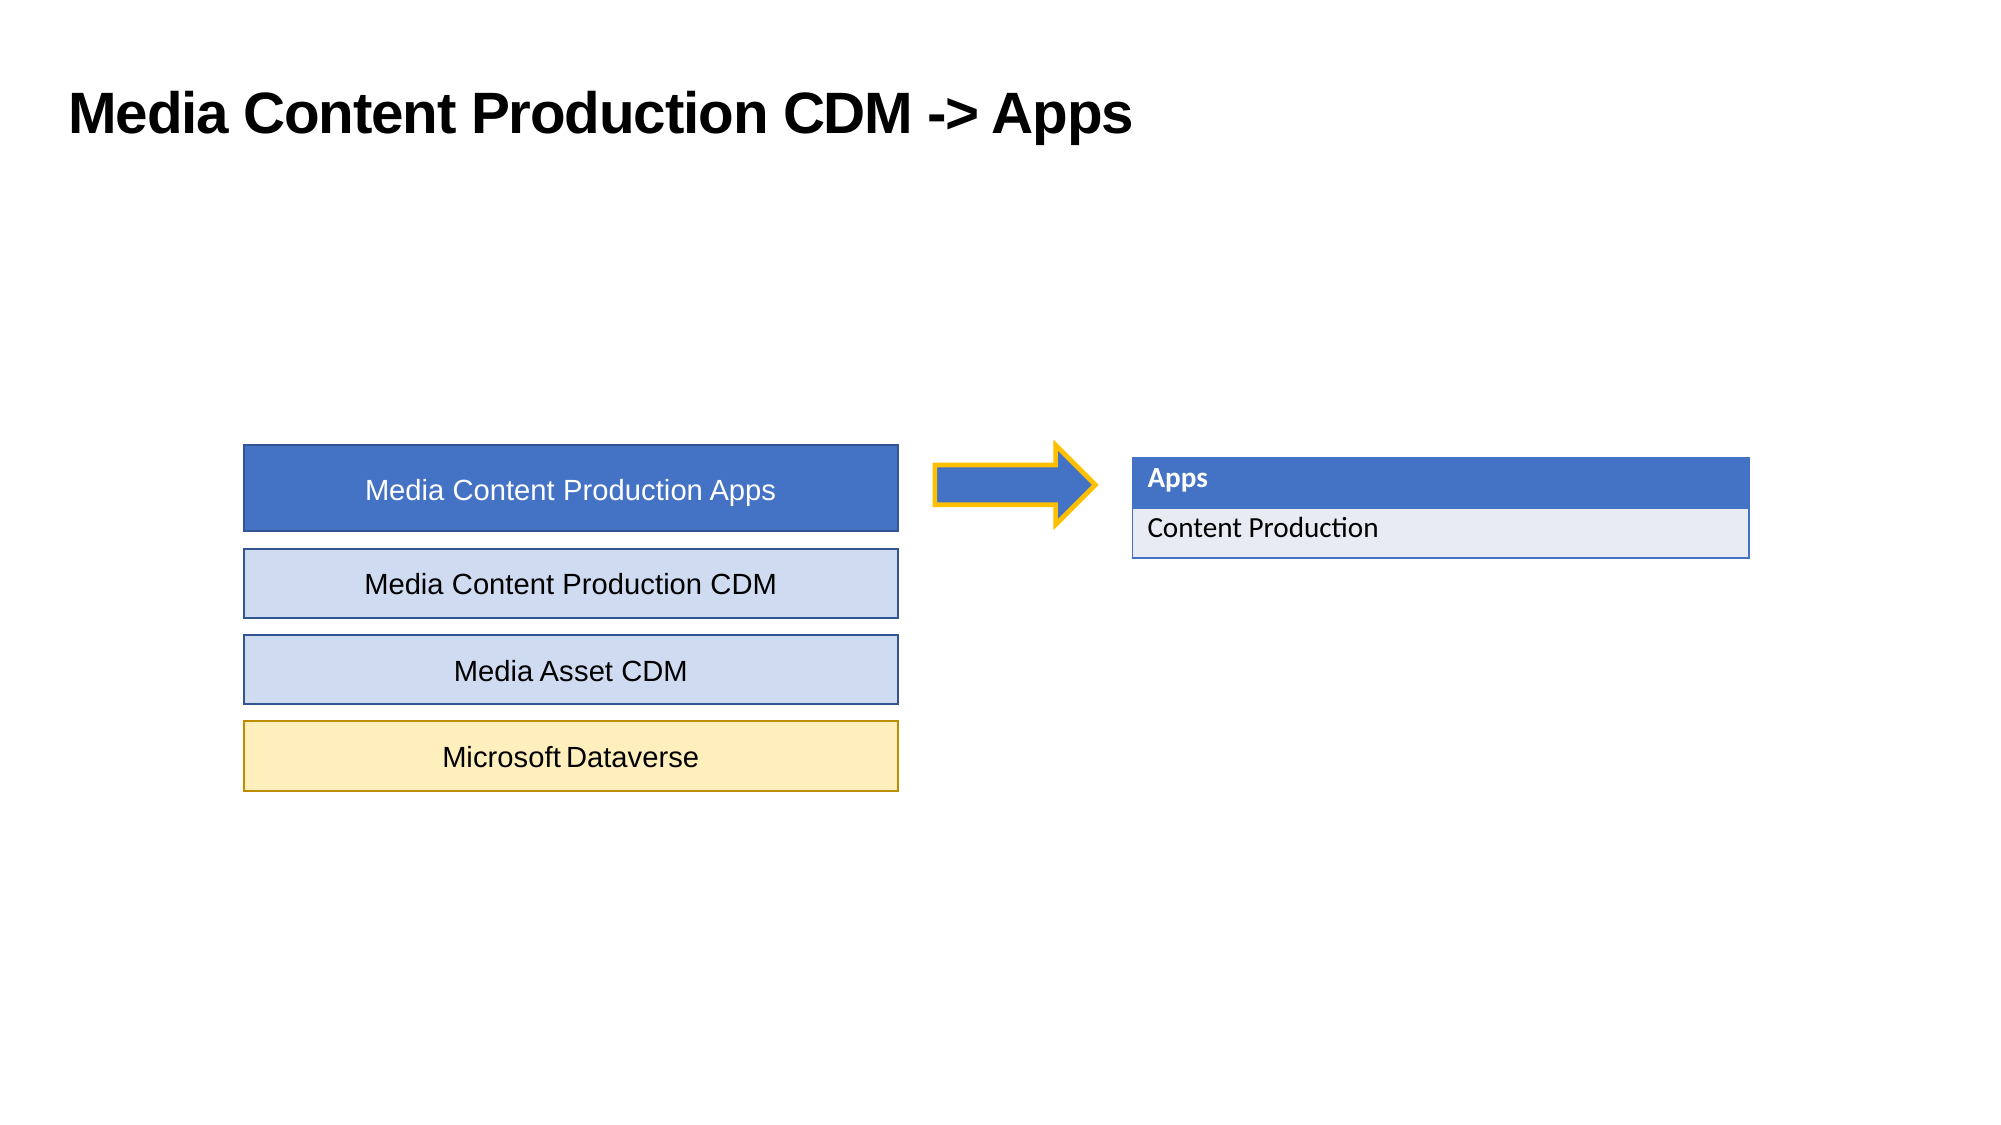

Media Content Production CDM -> Apps
Media Content Production Apps
Media Content Production CDM
Media Asset CDM
Microsoft Dataverse

| Apps |
| --- |
| Content Production |